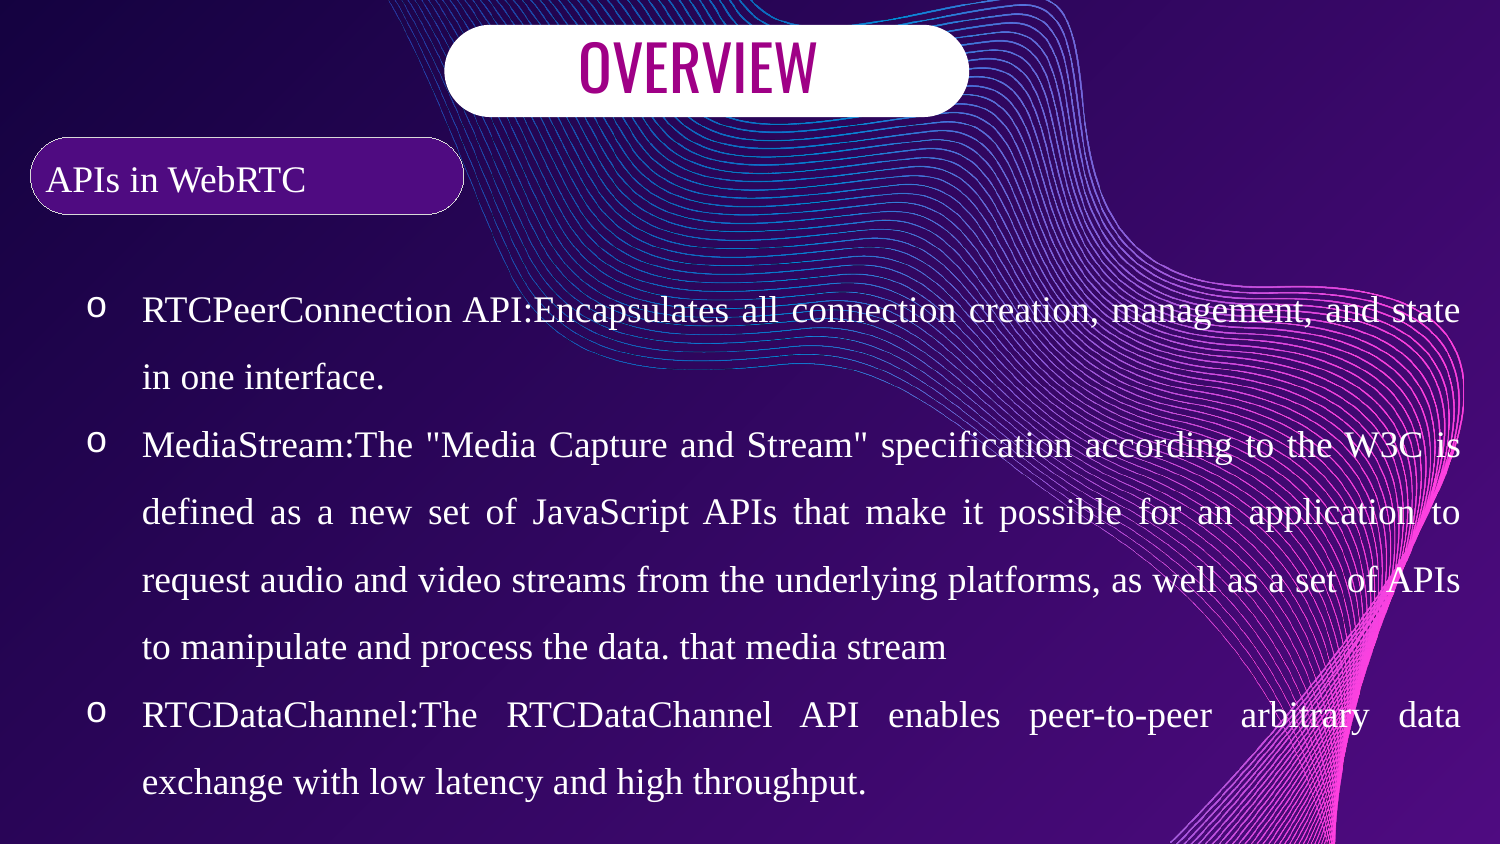

OVERVIEW

APIs in WebRTC
RTCPeerConnection API:Encapsulates all connection creation, management, and state in one interface.
MediaStream:The "Media Capture and Stream" specification according to the W3C is defined as a new set of JavaScript APIs that make it possible for an application to request audio and video streams from the underlying platforms, as well as a set of APIs to manipulate and process the data. that media stream
RTCDataChannel:The RTCDataChannel API enables peer-to-peer arbitrary data exchange with low latency and high throughput.